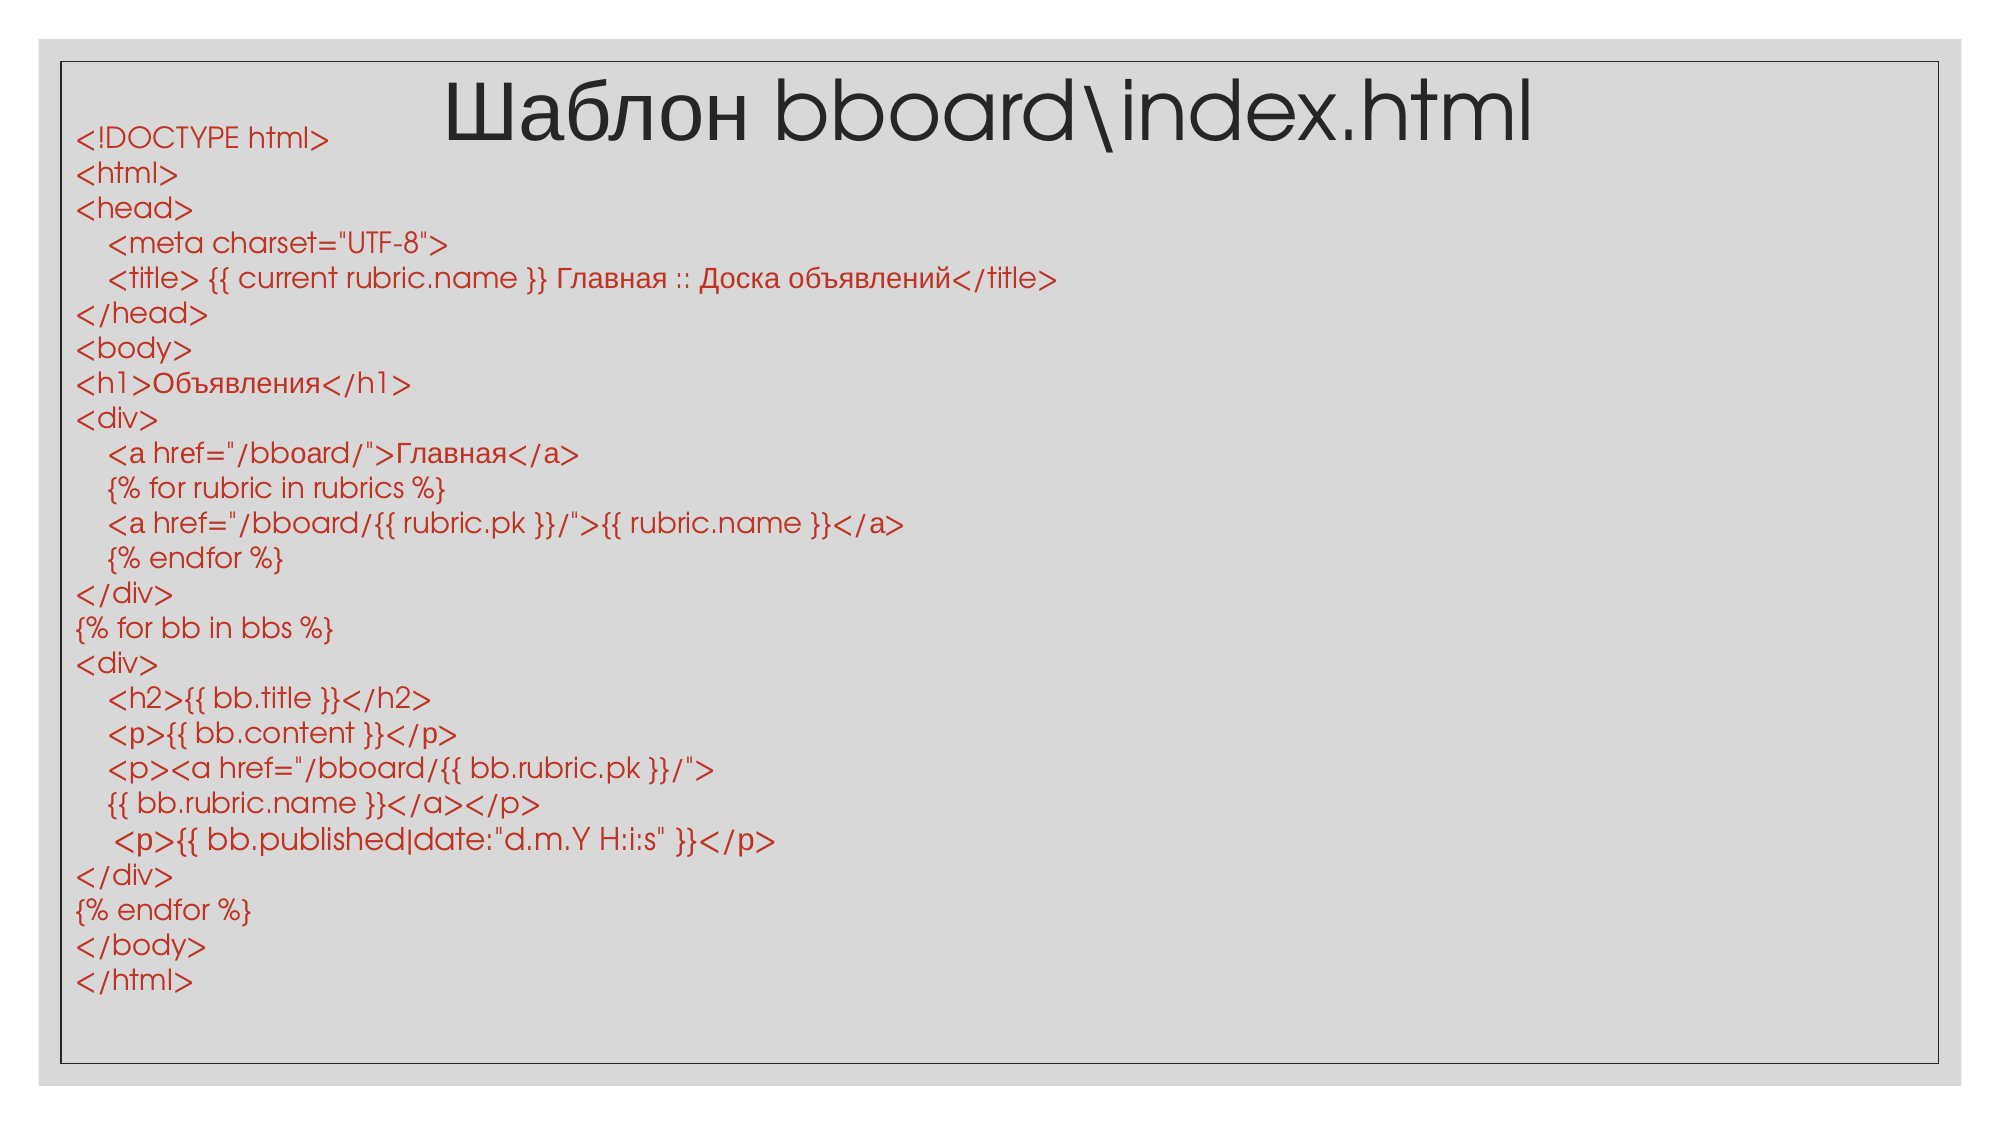

Шаблон bboard\index.html
<!DOCTYPE html>
<html>
<head>
    <meta charset="UTF-8">
    <title> {{ current rubric.name }} Главная :: Доска объявлений</title>
</head>
<body>
<h1>Объявления</h1>
<div>
    <а hrеf="/bbоаrd/">Главная</а>
    {% for rubric in rubrics %}
    <а href="/bboard/{{ rubric.pk }}/">{{ rubric.name }}</а>
    {% endfor %}
</div>
{% for bb in bbs %}
<div>
    <h2>{{ bb.title }}</h2>
    <р>{{ bb.content }}</р>
    <p><a href="/bboard/{{ bb.rubric.pk }}/">
    {{ bb.rubric.name }}</a></p>
<р>{{ bb.published|date:"d.m.Y H:i:s" }}</р>
</div>
{% endfor %}
</body>
</html>